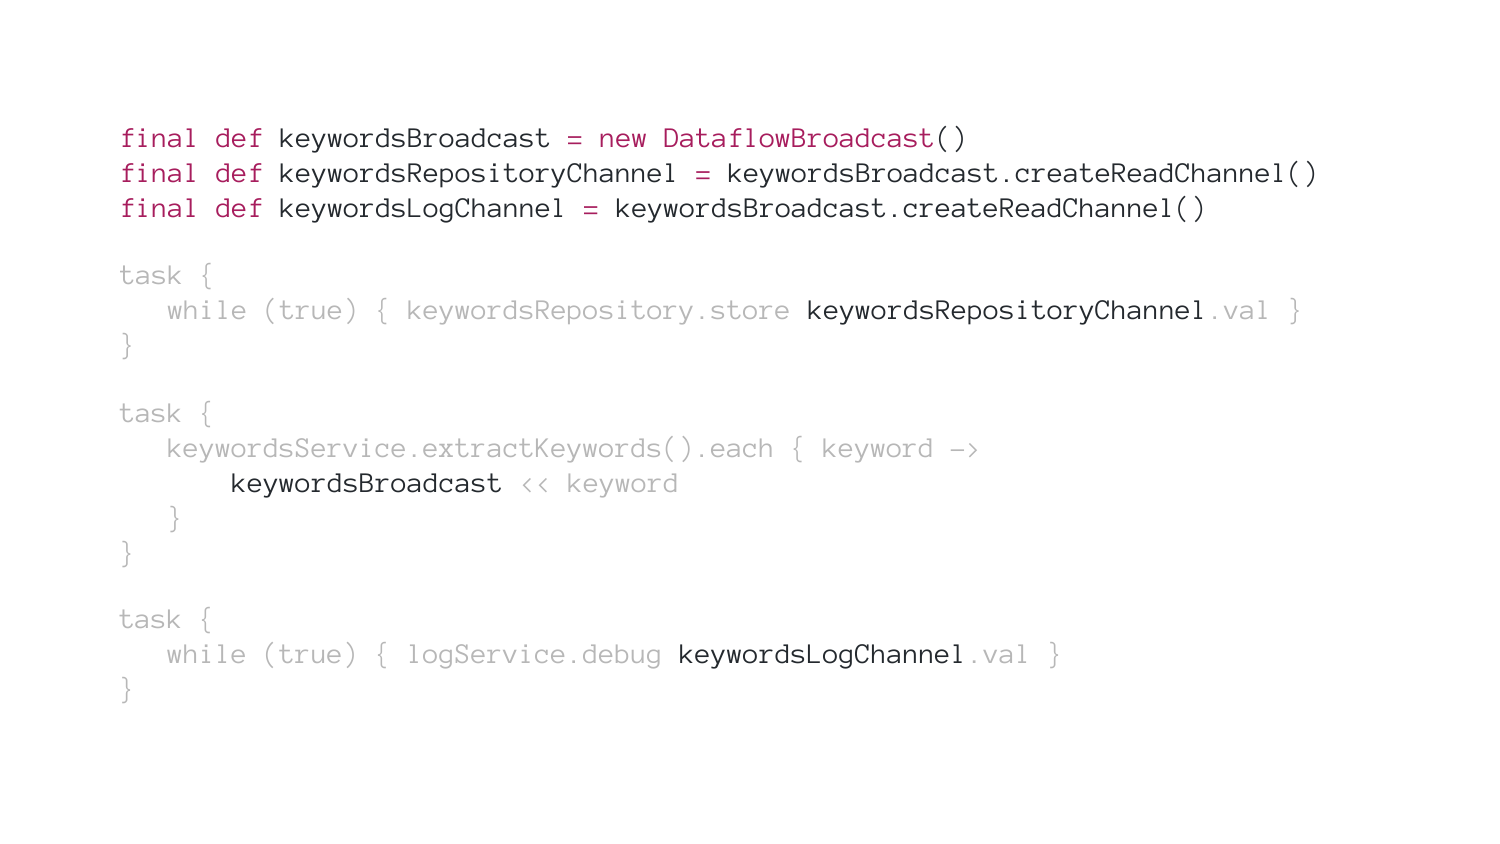

final def keywordsBroadcast = new DataflowBroadcast()
final def keywordsRepositoryChannel = keywordsBroadcast.createReadChannel()
final def keywordsLogChannel = keywordsBroadcast.createReadChannel()
task {
   while (true) { keywordsRepository.store keywordsRepositoryChannel.val }
}
task {
   keywordsService.extractKeywords().each { keyword ->
       keywordsBroadcast << keyword
   }
}
task {
   while (true) { logService.debug keywordsLogChannel.val }
}